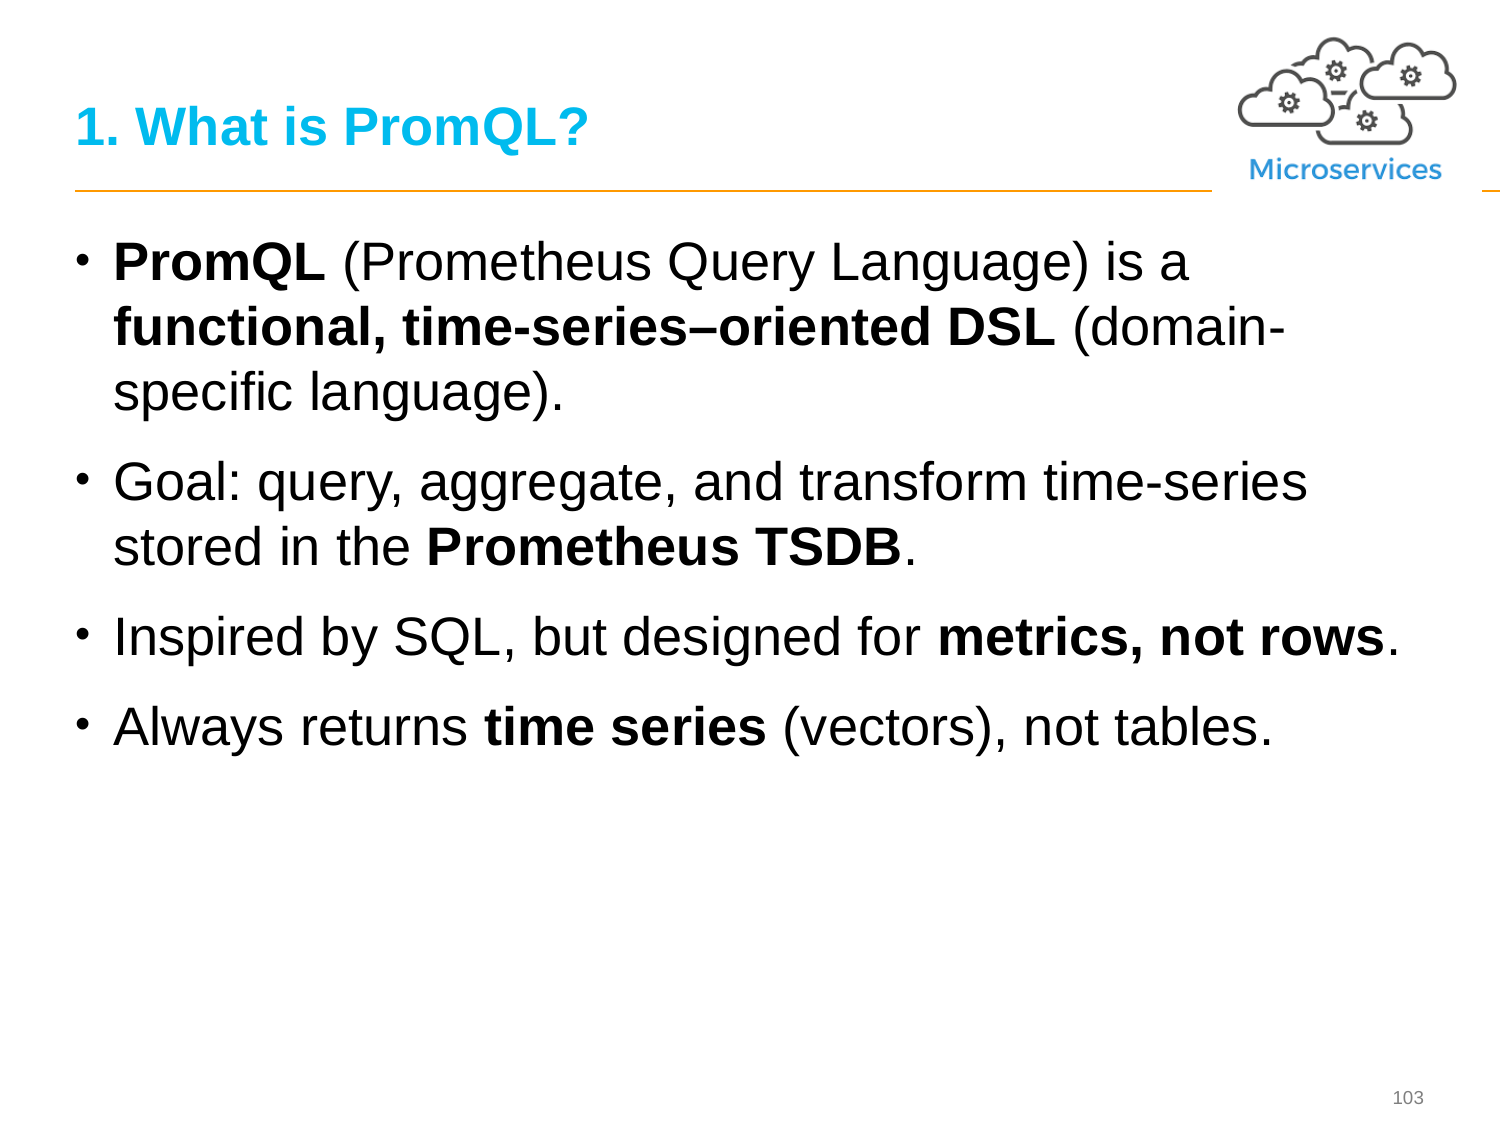

# 1. What is PromQL?
PromQL (Prometheus Query Language) is a functional, time-series–oriented DSL (domain-specific language).
Goal: query, aggregate, and transform time-series stored in the Prometheus TSDB.
Inspired by SQL, but designed for metrics, not rows.
Always returns time series (vectors), not tables.